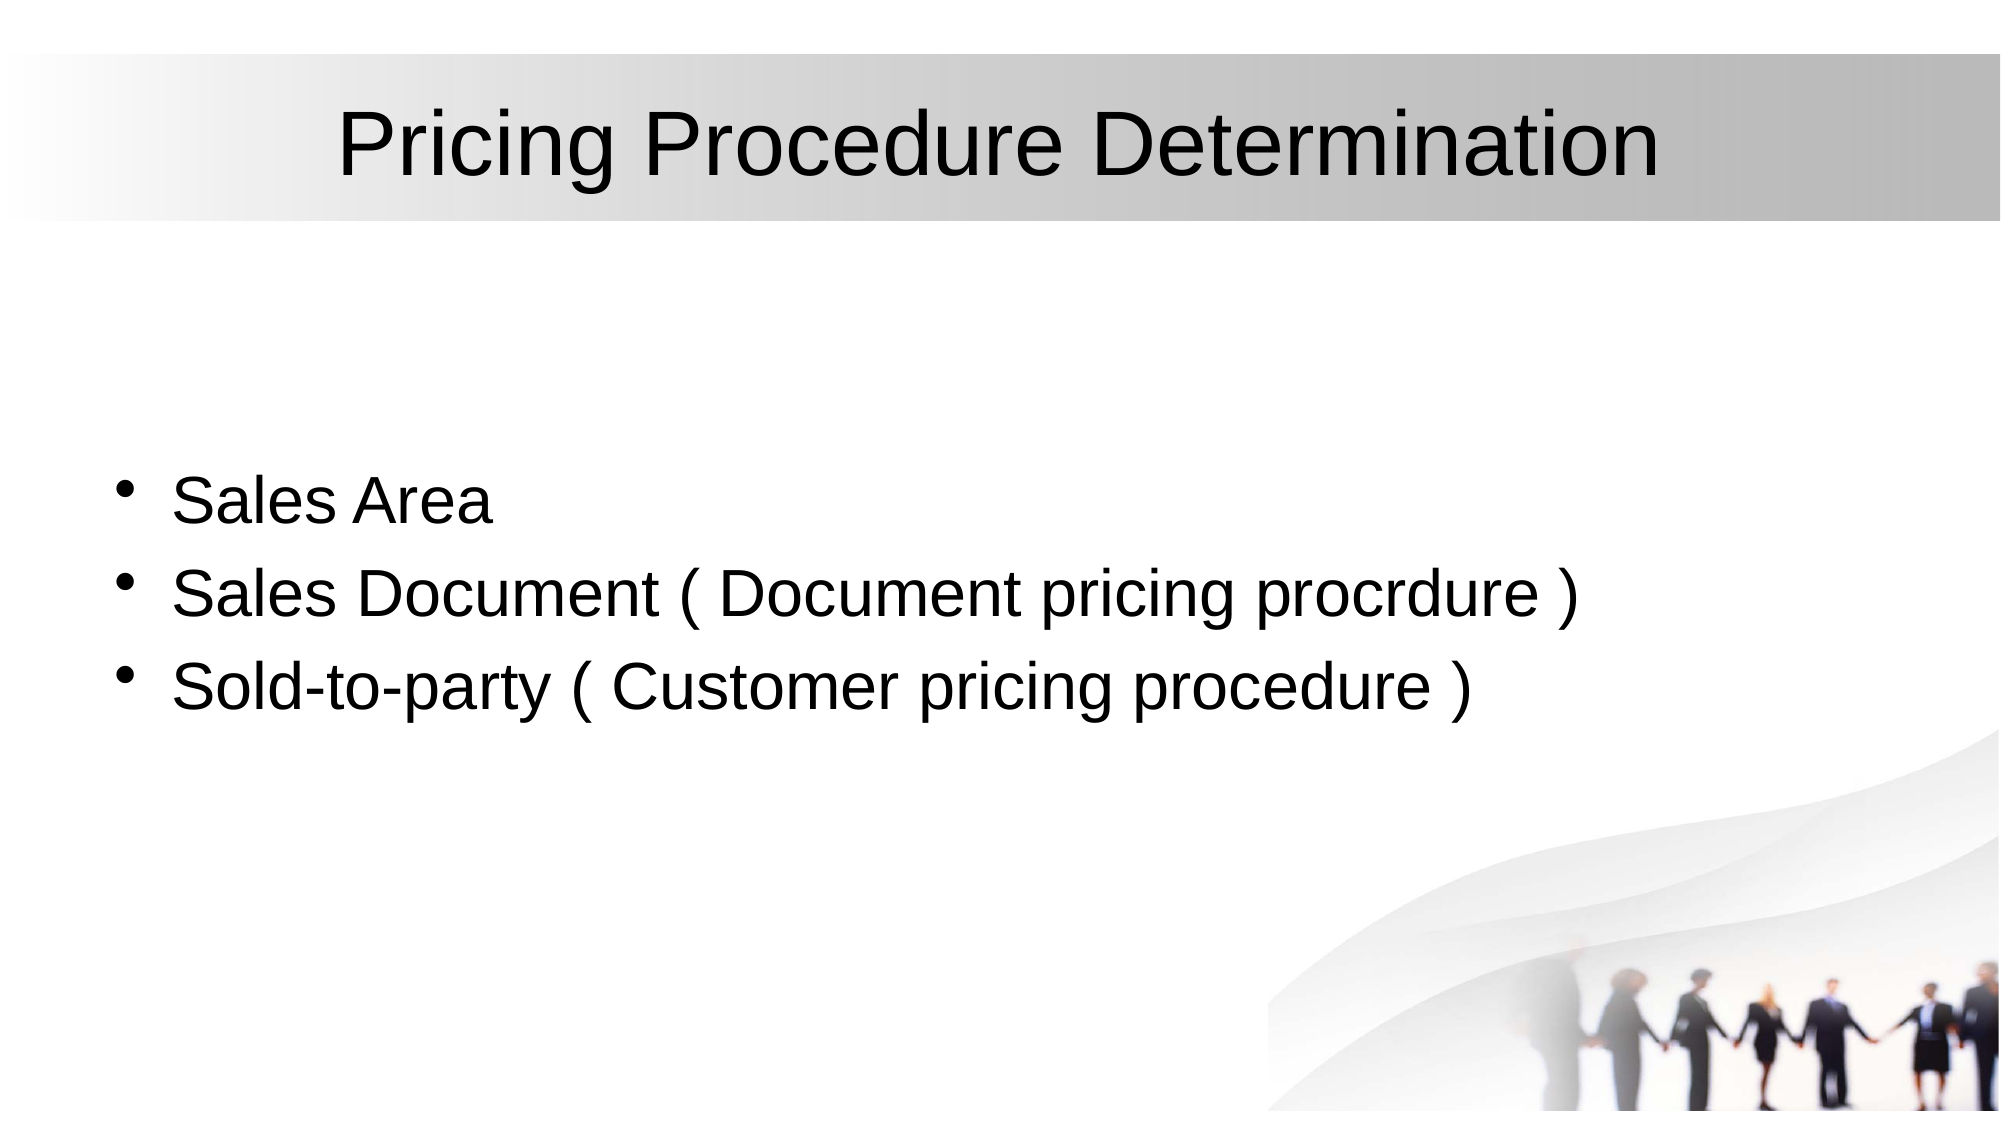

# Pricing Procedure Determination

Sales Area
Sales Document ( Document pricing procrdure )
Sold-to-party ( Customer pricing procedure )